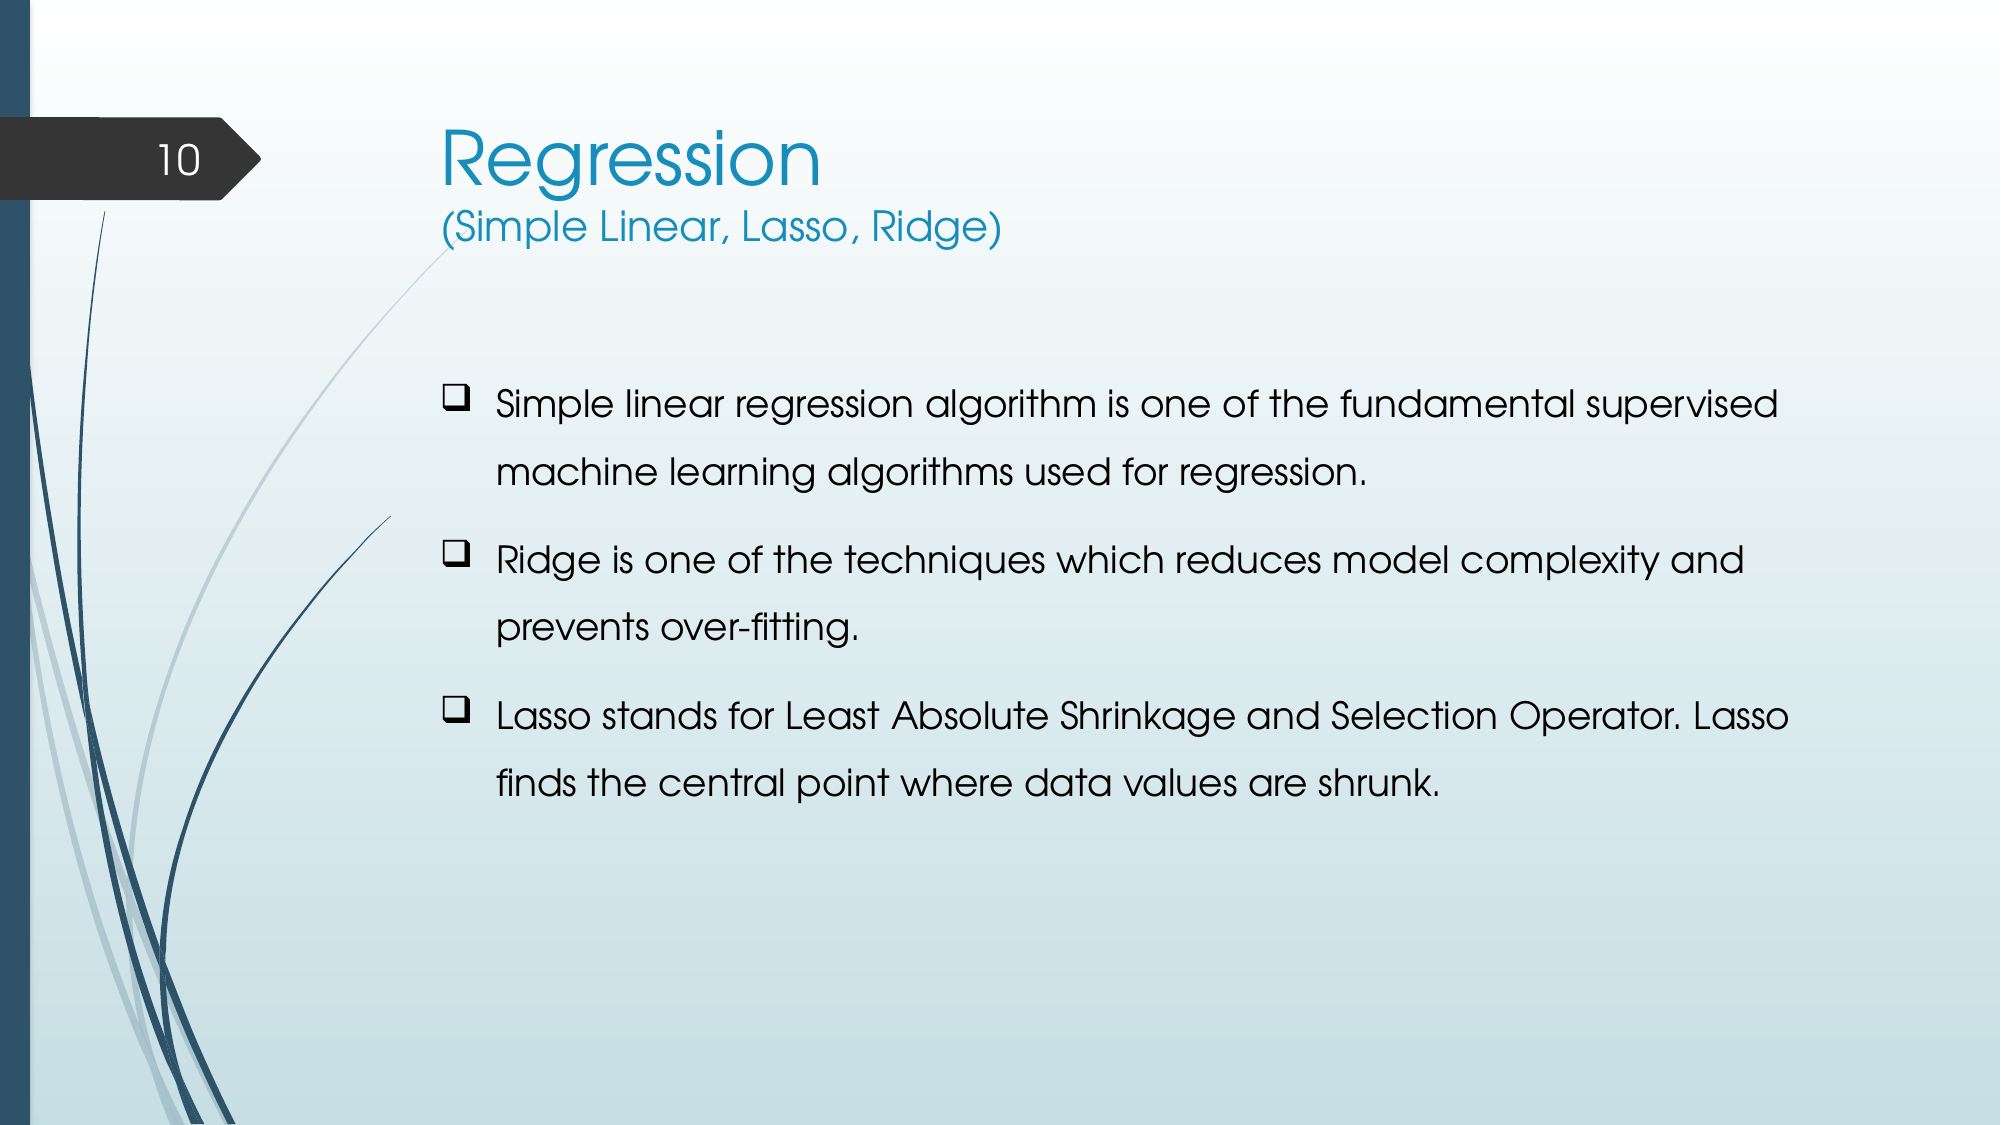

# Regression (Simple Linear, Lasso, Ridge)
10
Simple linear regression algorithm is one of the fundamental supervised machine learning algorithms used for regression.
Ridge is one of the techniques which reduces model complexity and prevents over-fitting.
Lasso stands for Least Absolute Shrinkage and Selection Operator. Lasso finds the central point where data values are shrunk.